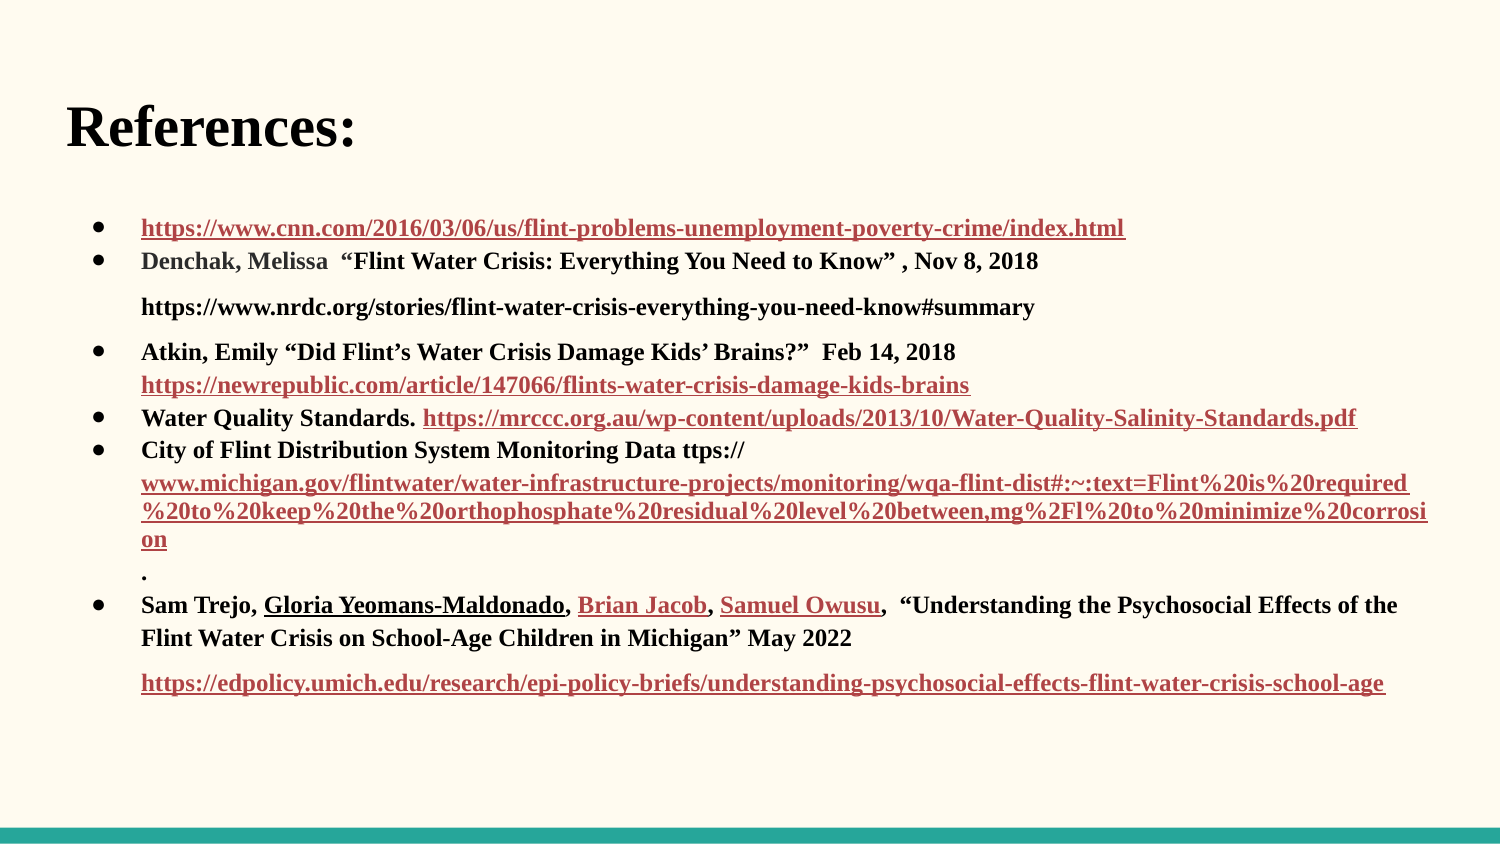

# References:
https://www.cnn.com/2016/03/06/us/flint-problems-unemployment-poverty-crime/index.html
Denchak, Melissa  “Flint Water Crisis: Everything You Need to Know” , Nov 8, 2018
https://www.nrdc.org/stories/flint-water-crisis-everything-you-need-know#summary
Atkin, Emily “Did Flint’s Water Crisis Damage Kids’ Brains?”  Feb 14, 2018 https://newrepublic.com/article/147066/flints-water-crisis-damage-kids-brains
Water Quality Standards. https://mrccc.org.au/wp-content/uploads/2013/10/Water-Quality-Salinity-Standards.pdf
City of Flint Distribution System Monitoring Data ttps://www.michigan.gov/flintwater/water-infrastructure-projects/monitoring/wqa-flint-dist#:~:text=Flint%20is%20required%20to%20keep%20the%20orthophosphate%20residual%20level%20between,mg%2Fl%20to%20minimize%20corrosion.
Sam Trejo, Gloria Yeomans-Maldonado, Brian Jacob, Samuel Owusu,  “Understanding the Psychosocial Effects of the Flint Water Crisis on School-Age Children in Michigan” May 2022
            https://edpolicy.umich.edu/research/epi-policy-briefs/understanding-psychosocial-effects-flint-water-crisis-school-age